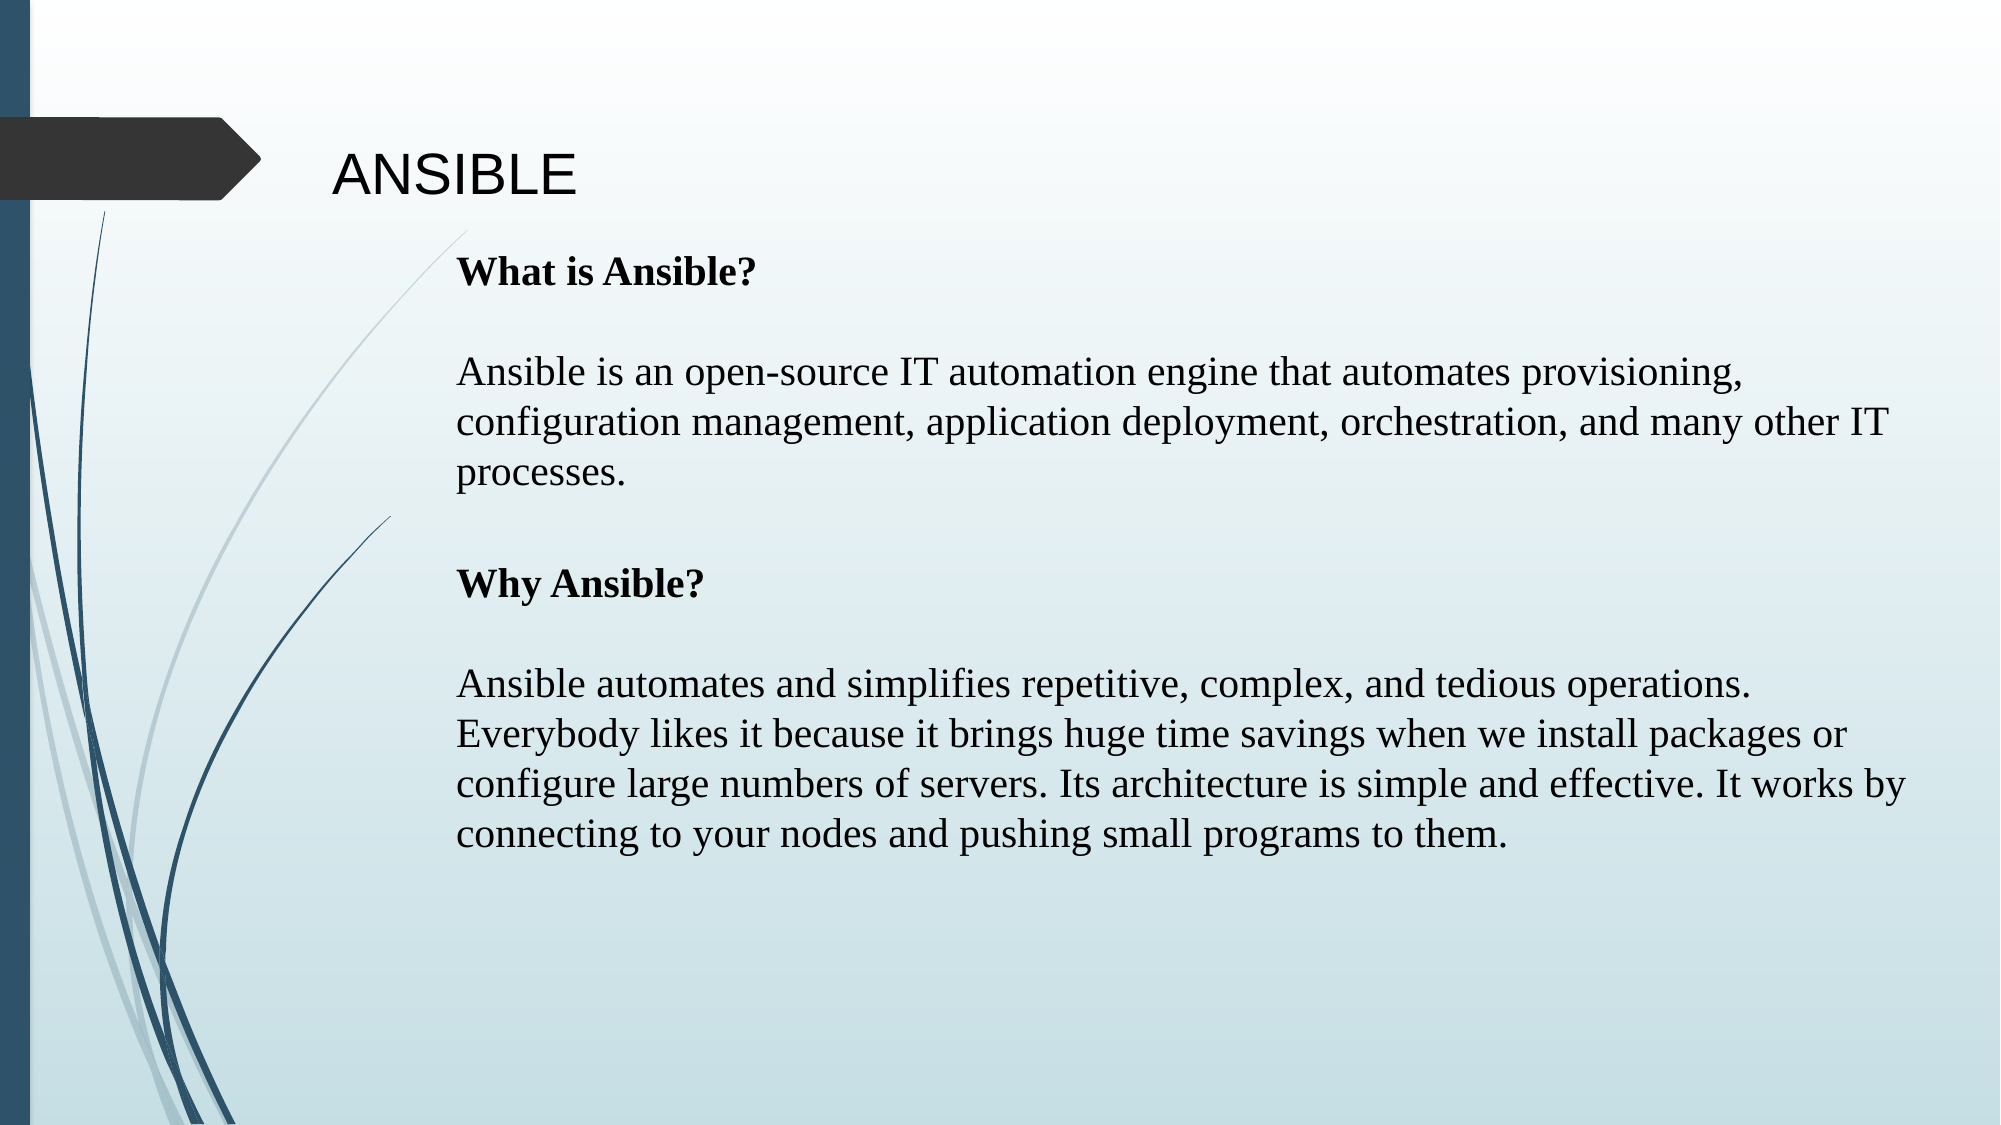

ANSIBLE
What is Ansible?

Ansible is an open-source IT automation engine that automates provisioning, configuration management, application deployment, orchestration, and many other IT processes.
Why Ansible?

Ansible automates and simplifies repetitive, complex, and tedious operations. Everybody likes it because it brings huge time savings when we install packages or configure large numbers of servers. Its architecture is simple and effective. It works by connecting to your nodes and pushing small programs to them.